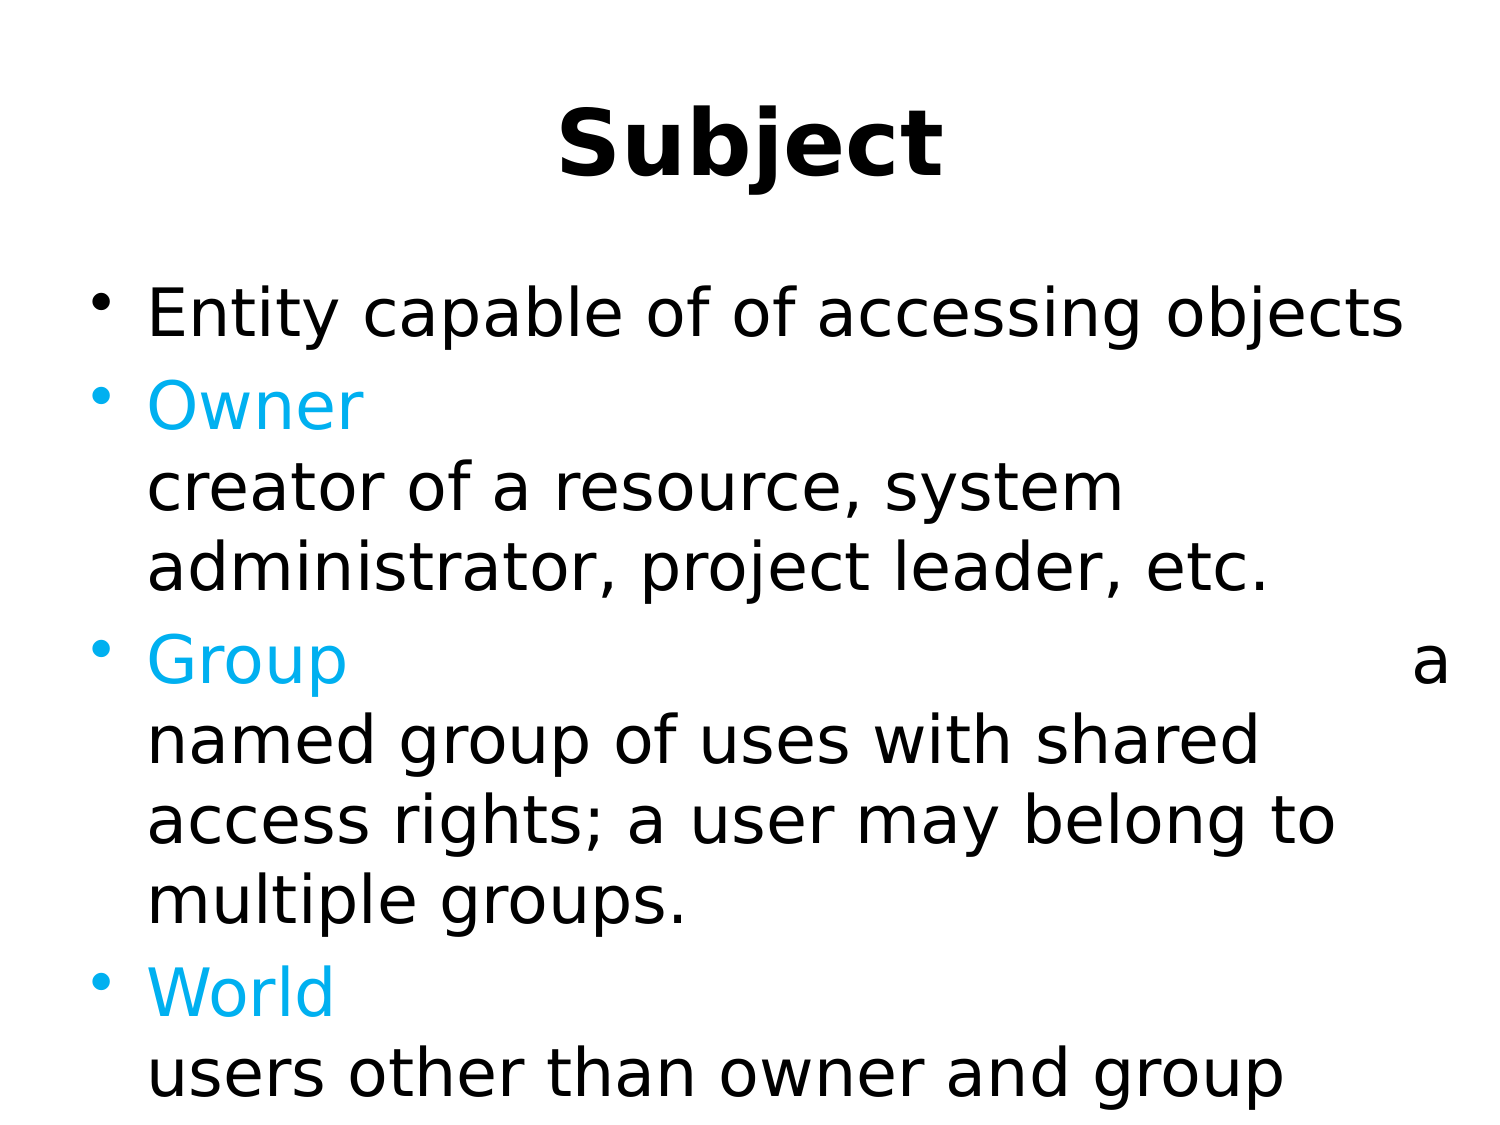

# Subject
Entity capable of of accessing objects
Owner                                                 creator of a resource, system administrator, project leader, etc.
Group                                                  a named group of uses with shared access rights; a user may belong to multiple groups.
World                                                 users other than owner and group